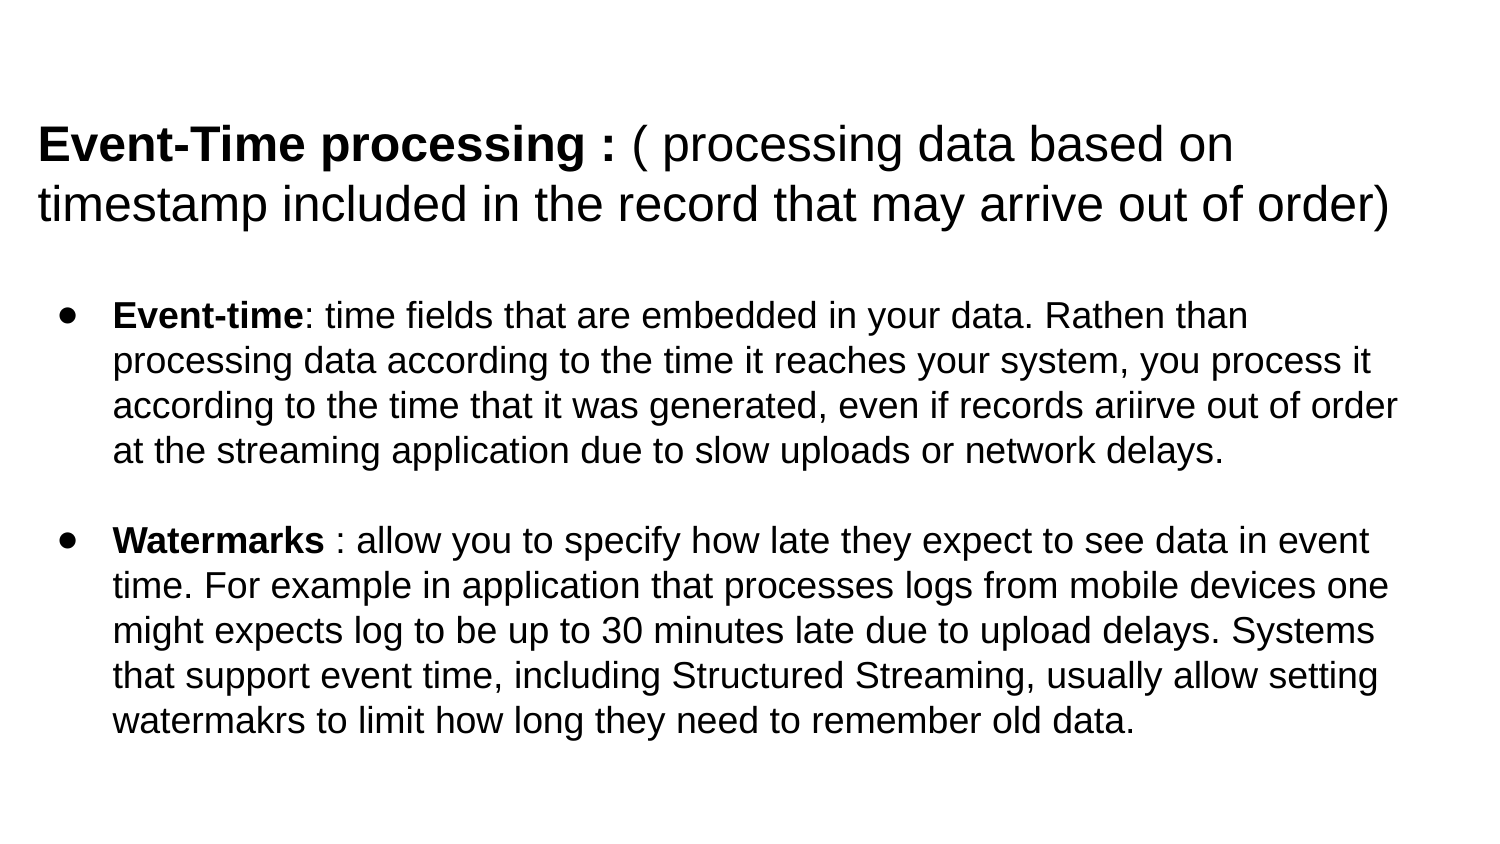

Event-Time processing : ( processing data based on timestamp included in the record that may arrive out of order)

Event-time: time fields that are embedded in your data. Rathen than processing data according to the time it reaches your system, you process it according to the time that it was generated, even if records ariirve out of order at the streaming application due to slow uploads or network delays.
Watermarks : allow you to specify how late they expect to see data in event time. For example in application that processes logs from mobile devices one might expects log to be up to 30 minutes late due to upload delays. Systems that support event time, including Structured Streaming, usually allow setting watermakrs to limit how long they need to remember old data.